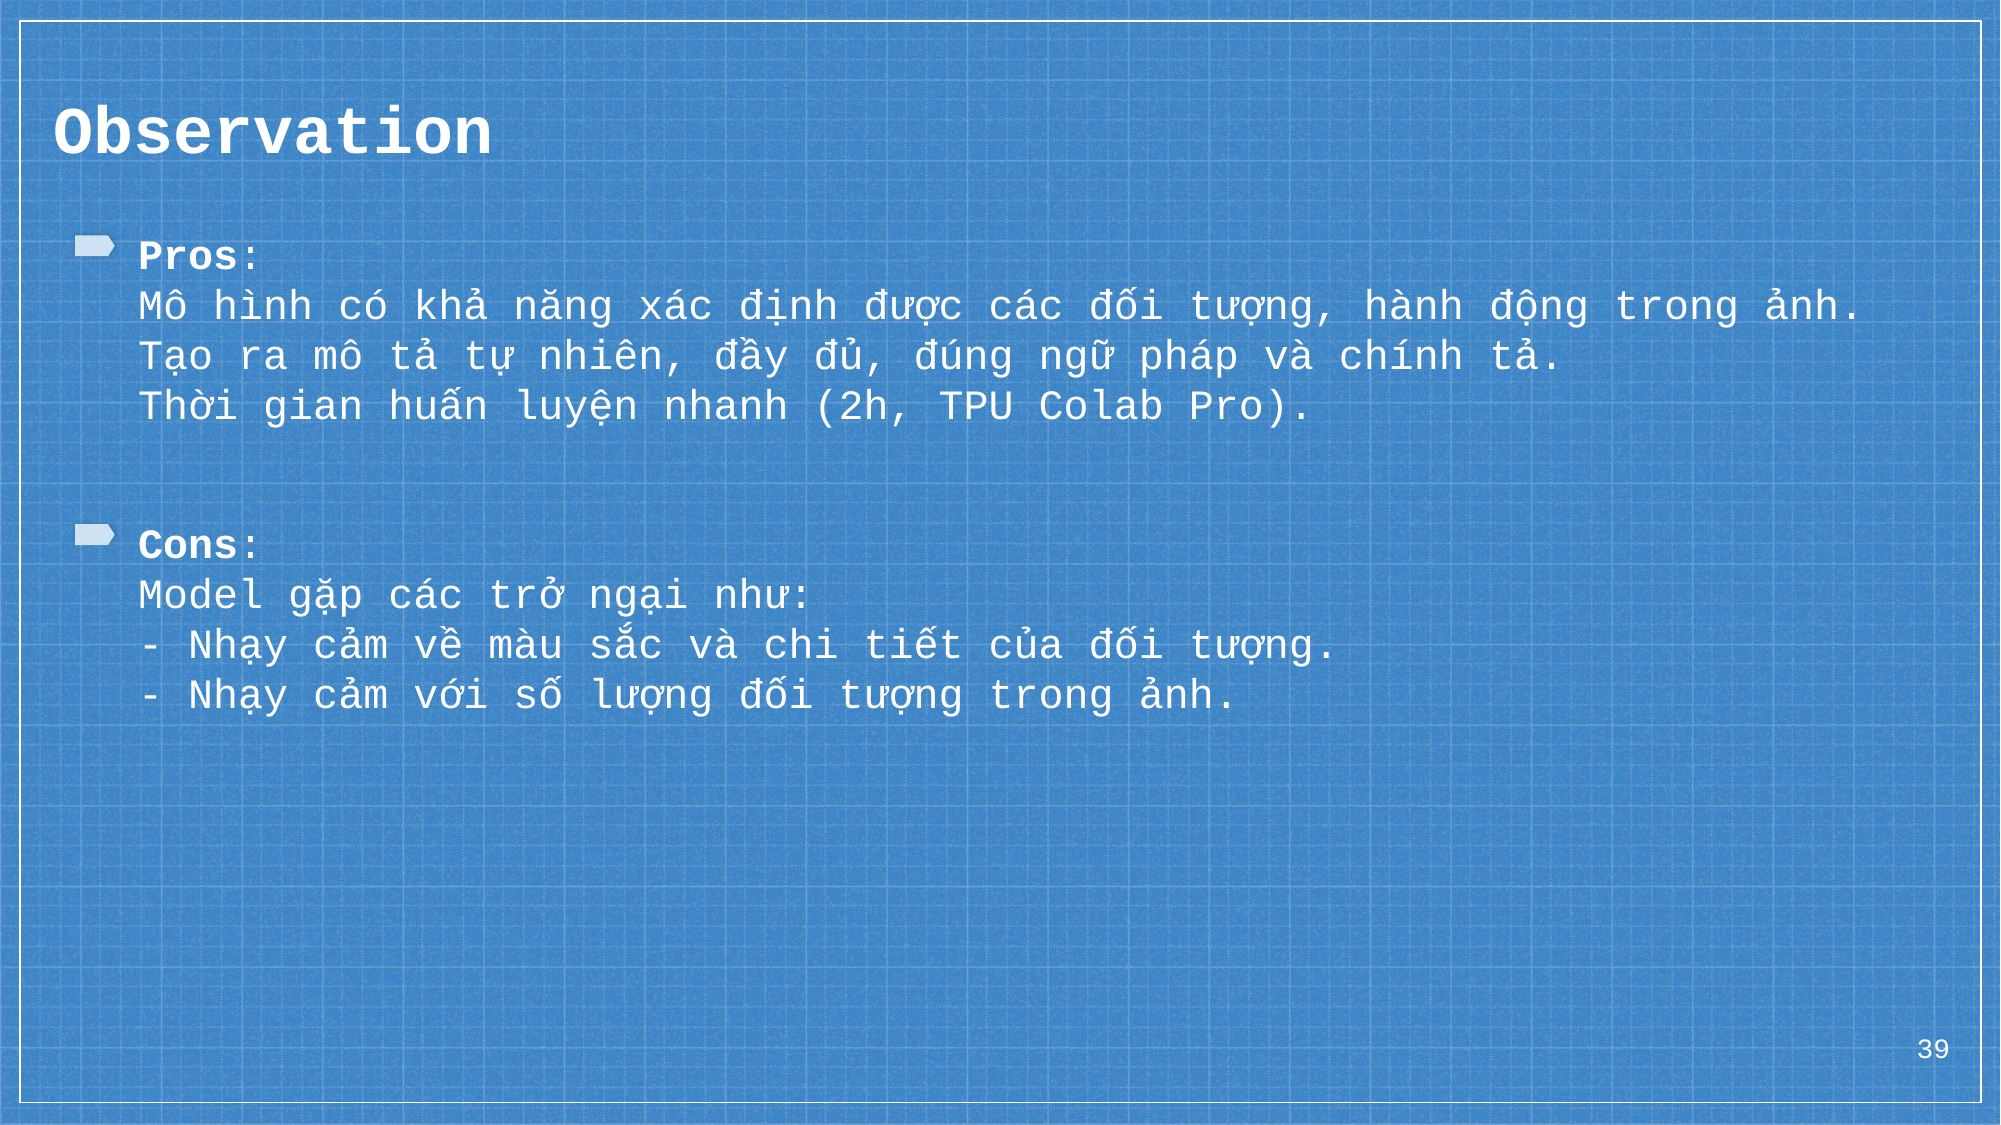

Observation
Pros:
Mô hình có khả năng xác định được các đối tượng, hành động trong ảnh.
Tạo ra mô tả tự nhiên, đầy đủ, đúng ngữ pháp và chính tả.
Thời gian huấn luyện nhanh (2h, TPU Colab Pro).

Cons:
Model gặp các trở ngại như:
- Nhạy cảm về màu sắc và chi tiết của đối tượng.
- Nhạy cảm với số lượng đối tượng trong ảnh.

39